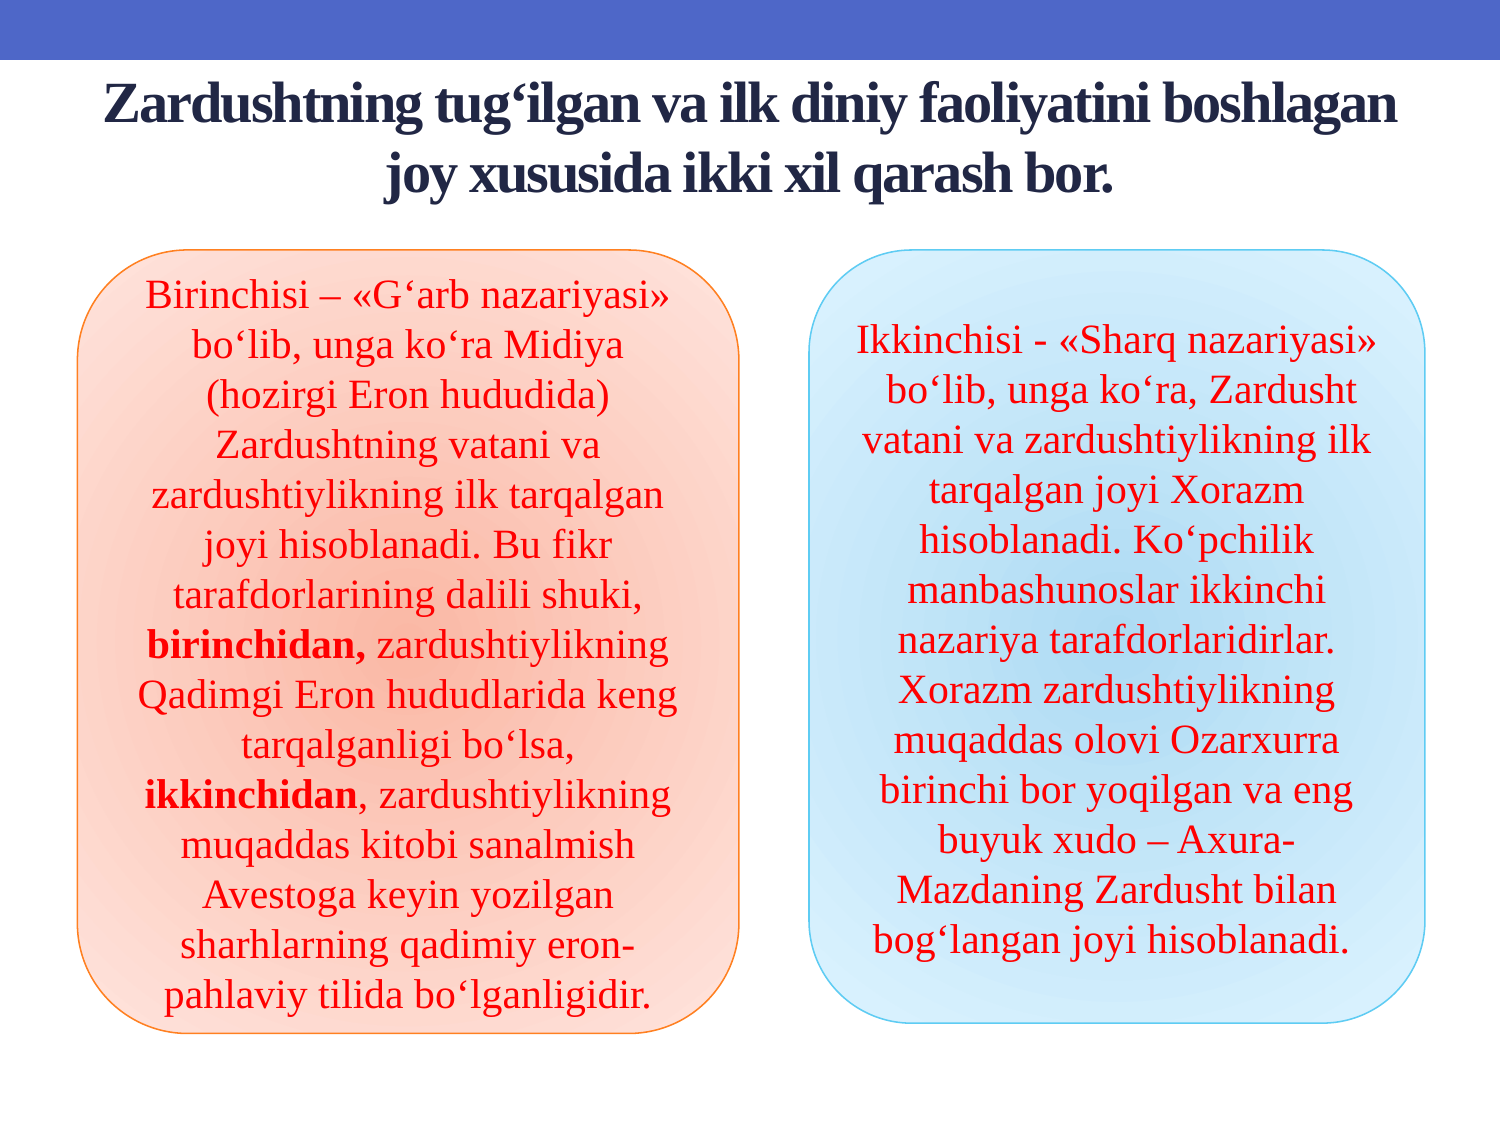

# Zardushtning tug‘ilgan va ilk diniy faoliyatini boshlagan joy xususida ikki xil qarash bor.
Birinchisi – «G‘arb nazariyasi» bo‘lib, unga ko‘ra Midiya (hozirgi Eron hududida) Zardushtning vatani va zardushtiylikning ilk tarqalgan joyi hisoblanadi. Bu fikr tarafdorlarining dalili shuki, birinchidan, zardushtiylikning Qadimgi Eron hududlarida keng tarqalganligi bo‘lsa, ikkinchidan, zardushtiylikning muqaddas kitobi sanalmish Avestoga keyin yozilgan sharhlarning qadimiy eron-pahlaviy tilida bo‘lganligidir.
Ikkinchisi - «Sharq nazariyasi»  bo‘lib, unga ko‘ra, Zardusht vatani va zardushtiylikning ilk tarqalgan joyi Xorazm hisoblanadi. Ko‘pchilik manbashunoslar ikkinchi nazariya tarafdorlaridirlar. Xorazm zardushtiylikning muqaddas olovi Ozarxurra birinchi bor yoqilgan va eng buyuk xudo – Axura-Mazdaning Zardusht bilan bog‘langan joyi hisoblanadi.